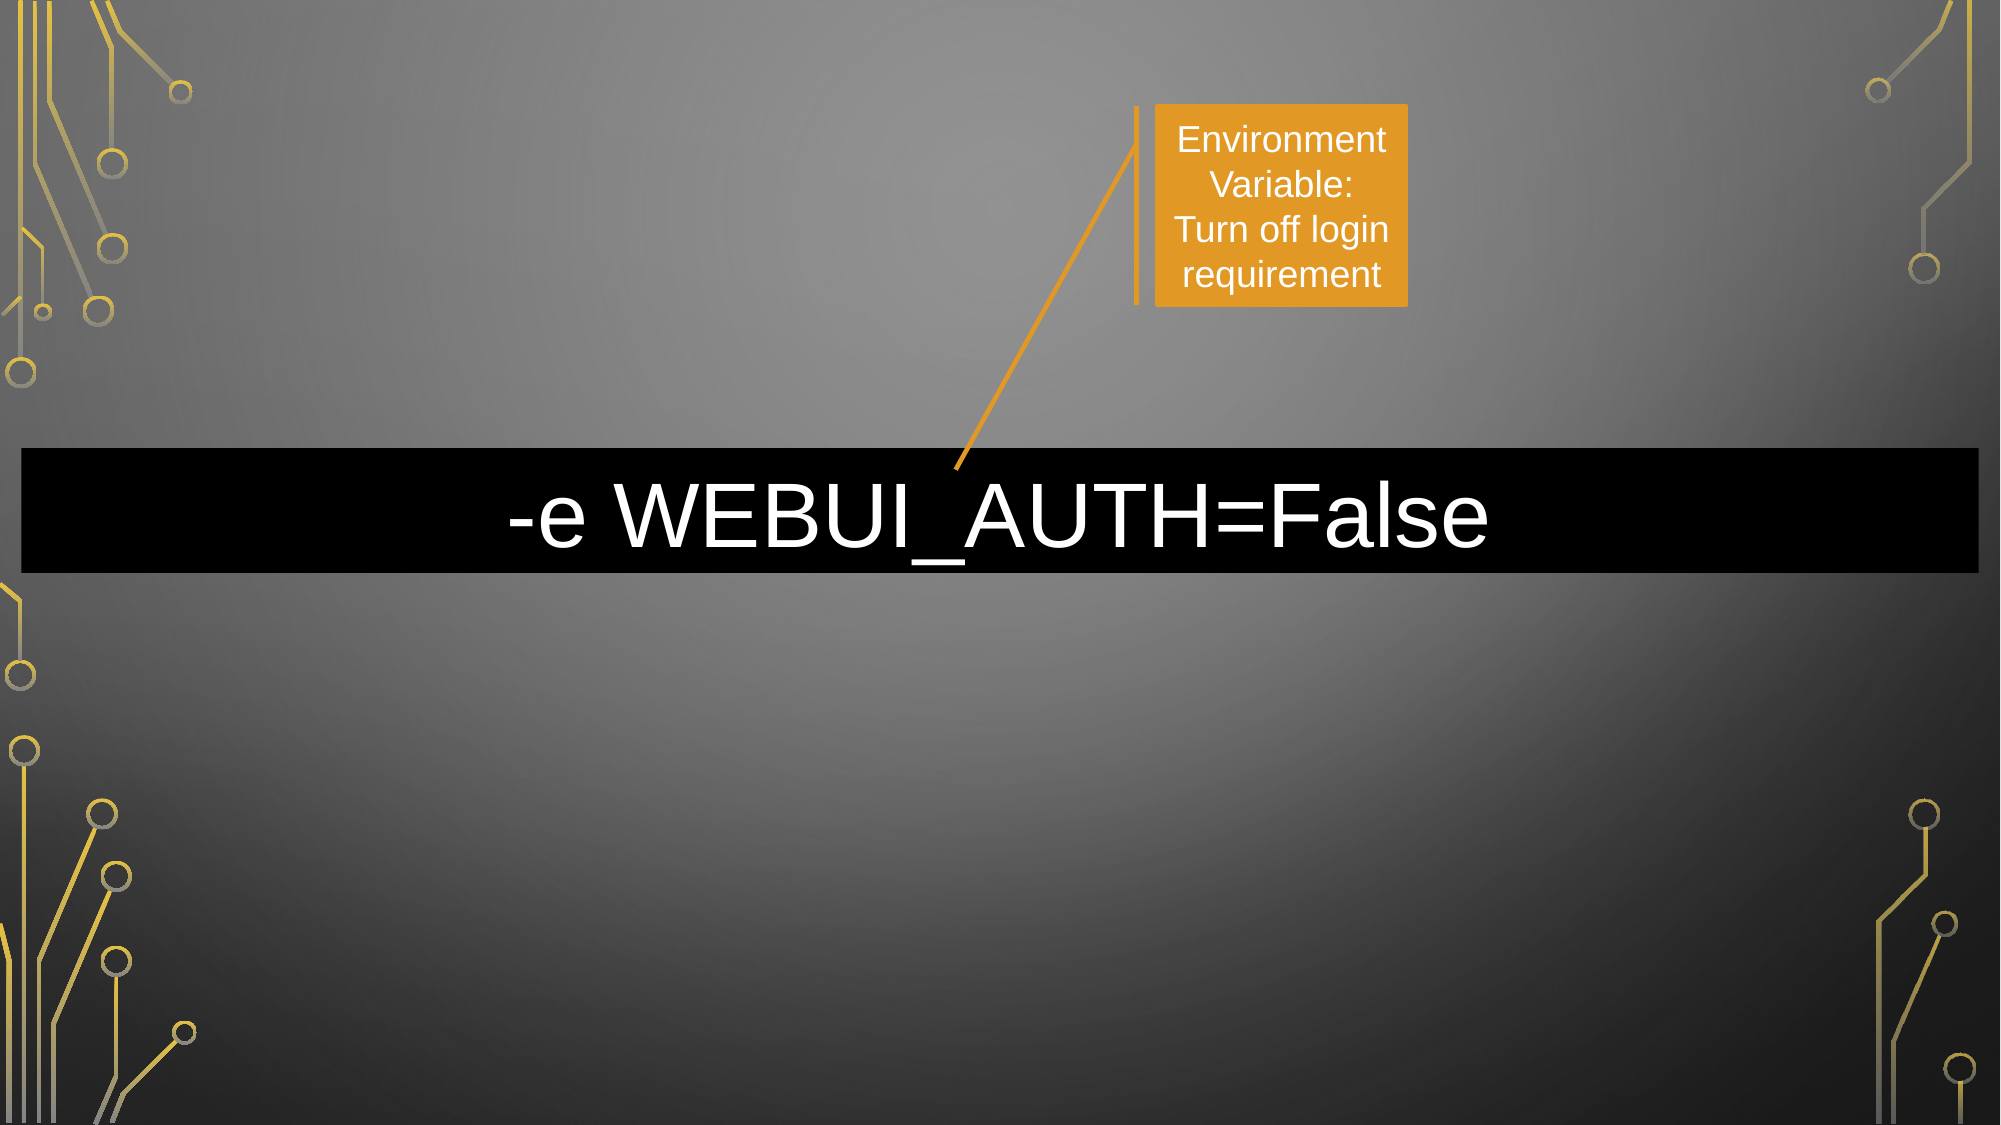

Environment Variable:
Turn off login requirement
-e WEBUI_AUTH=False